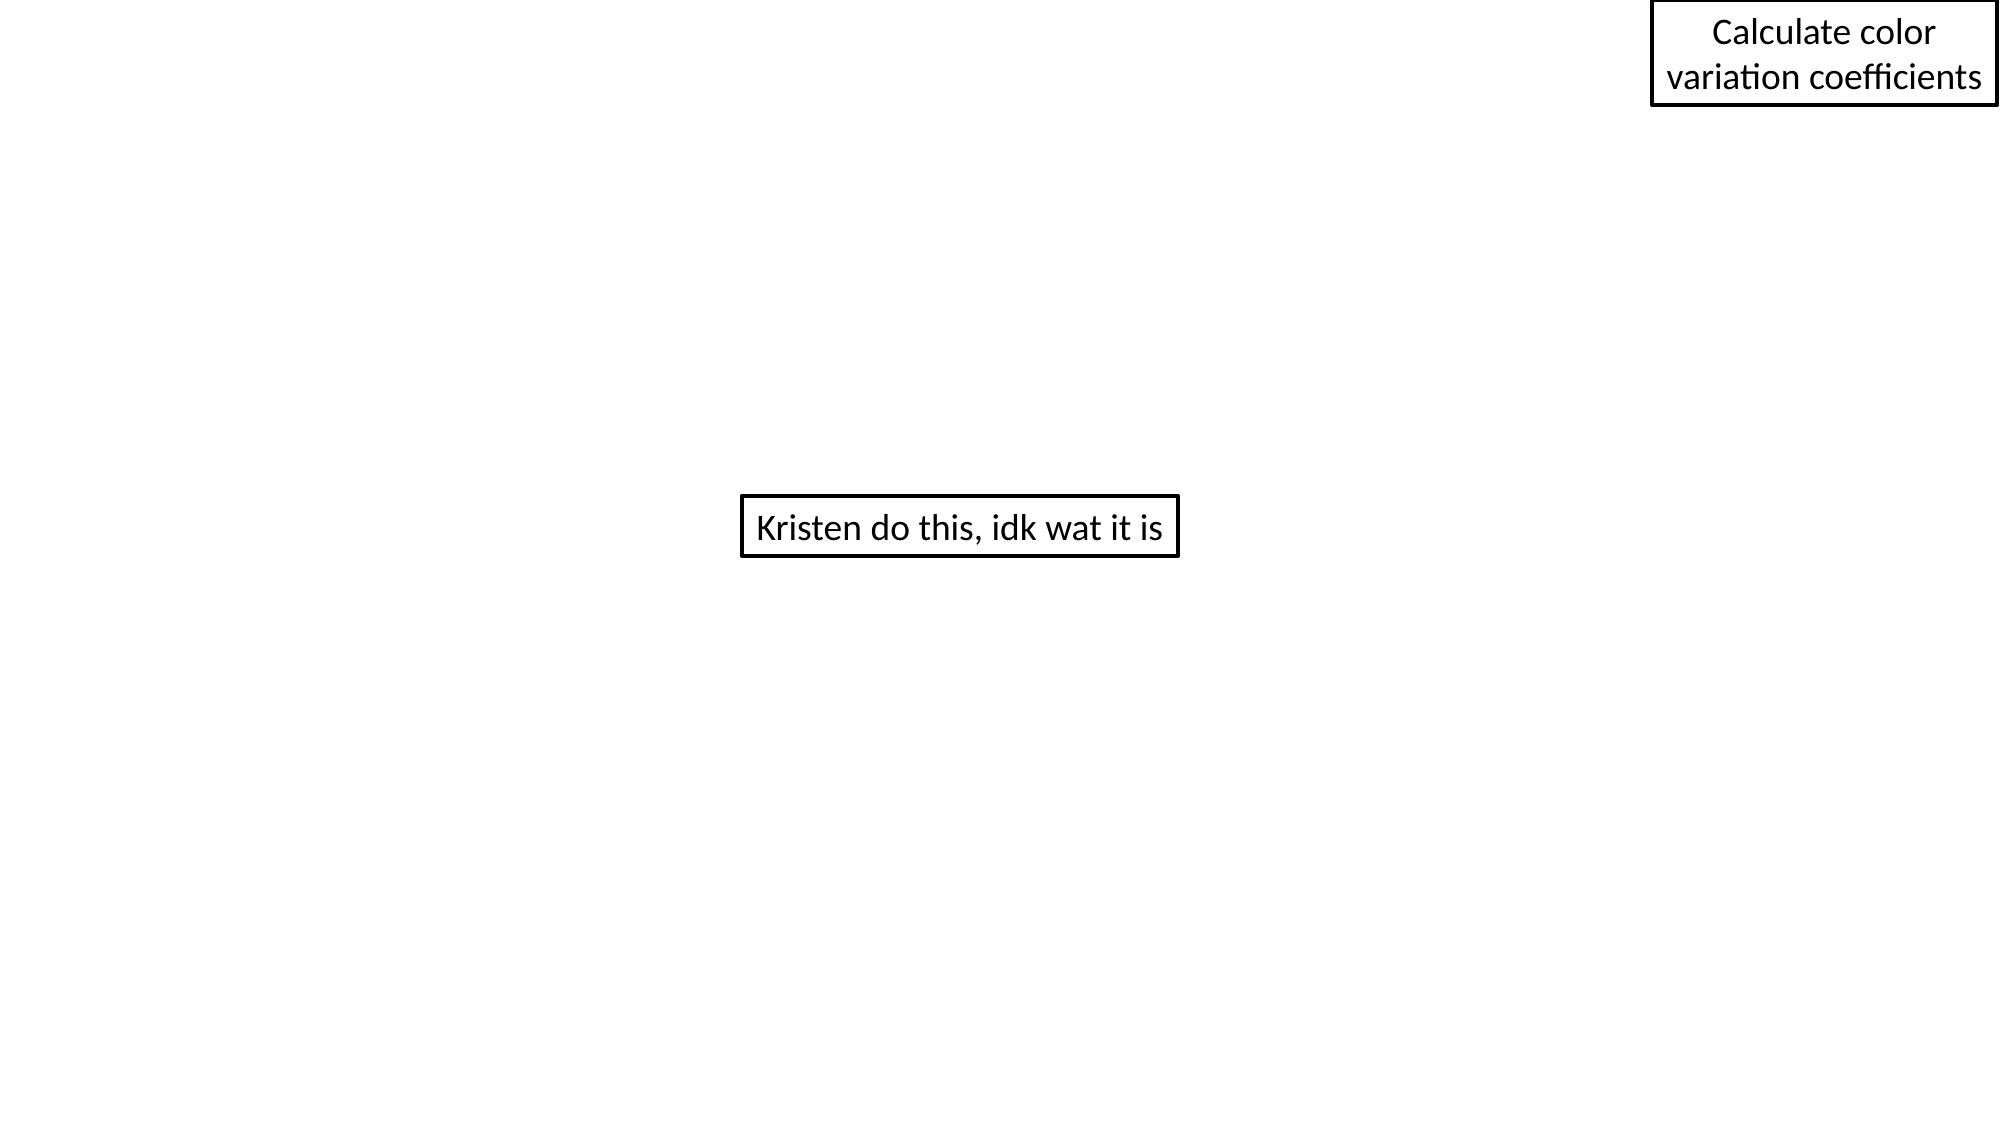

Calculate color
variation coefficients
Kristen do this, idk wat it is